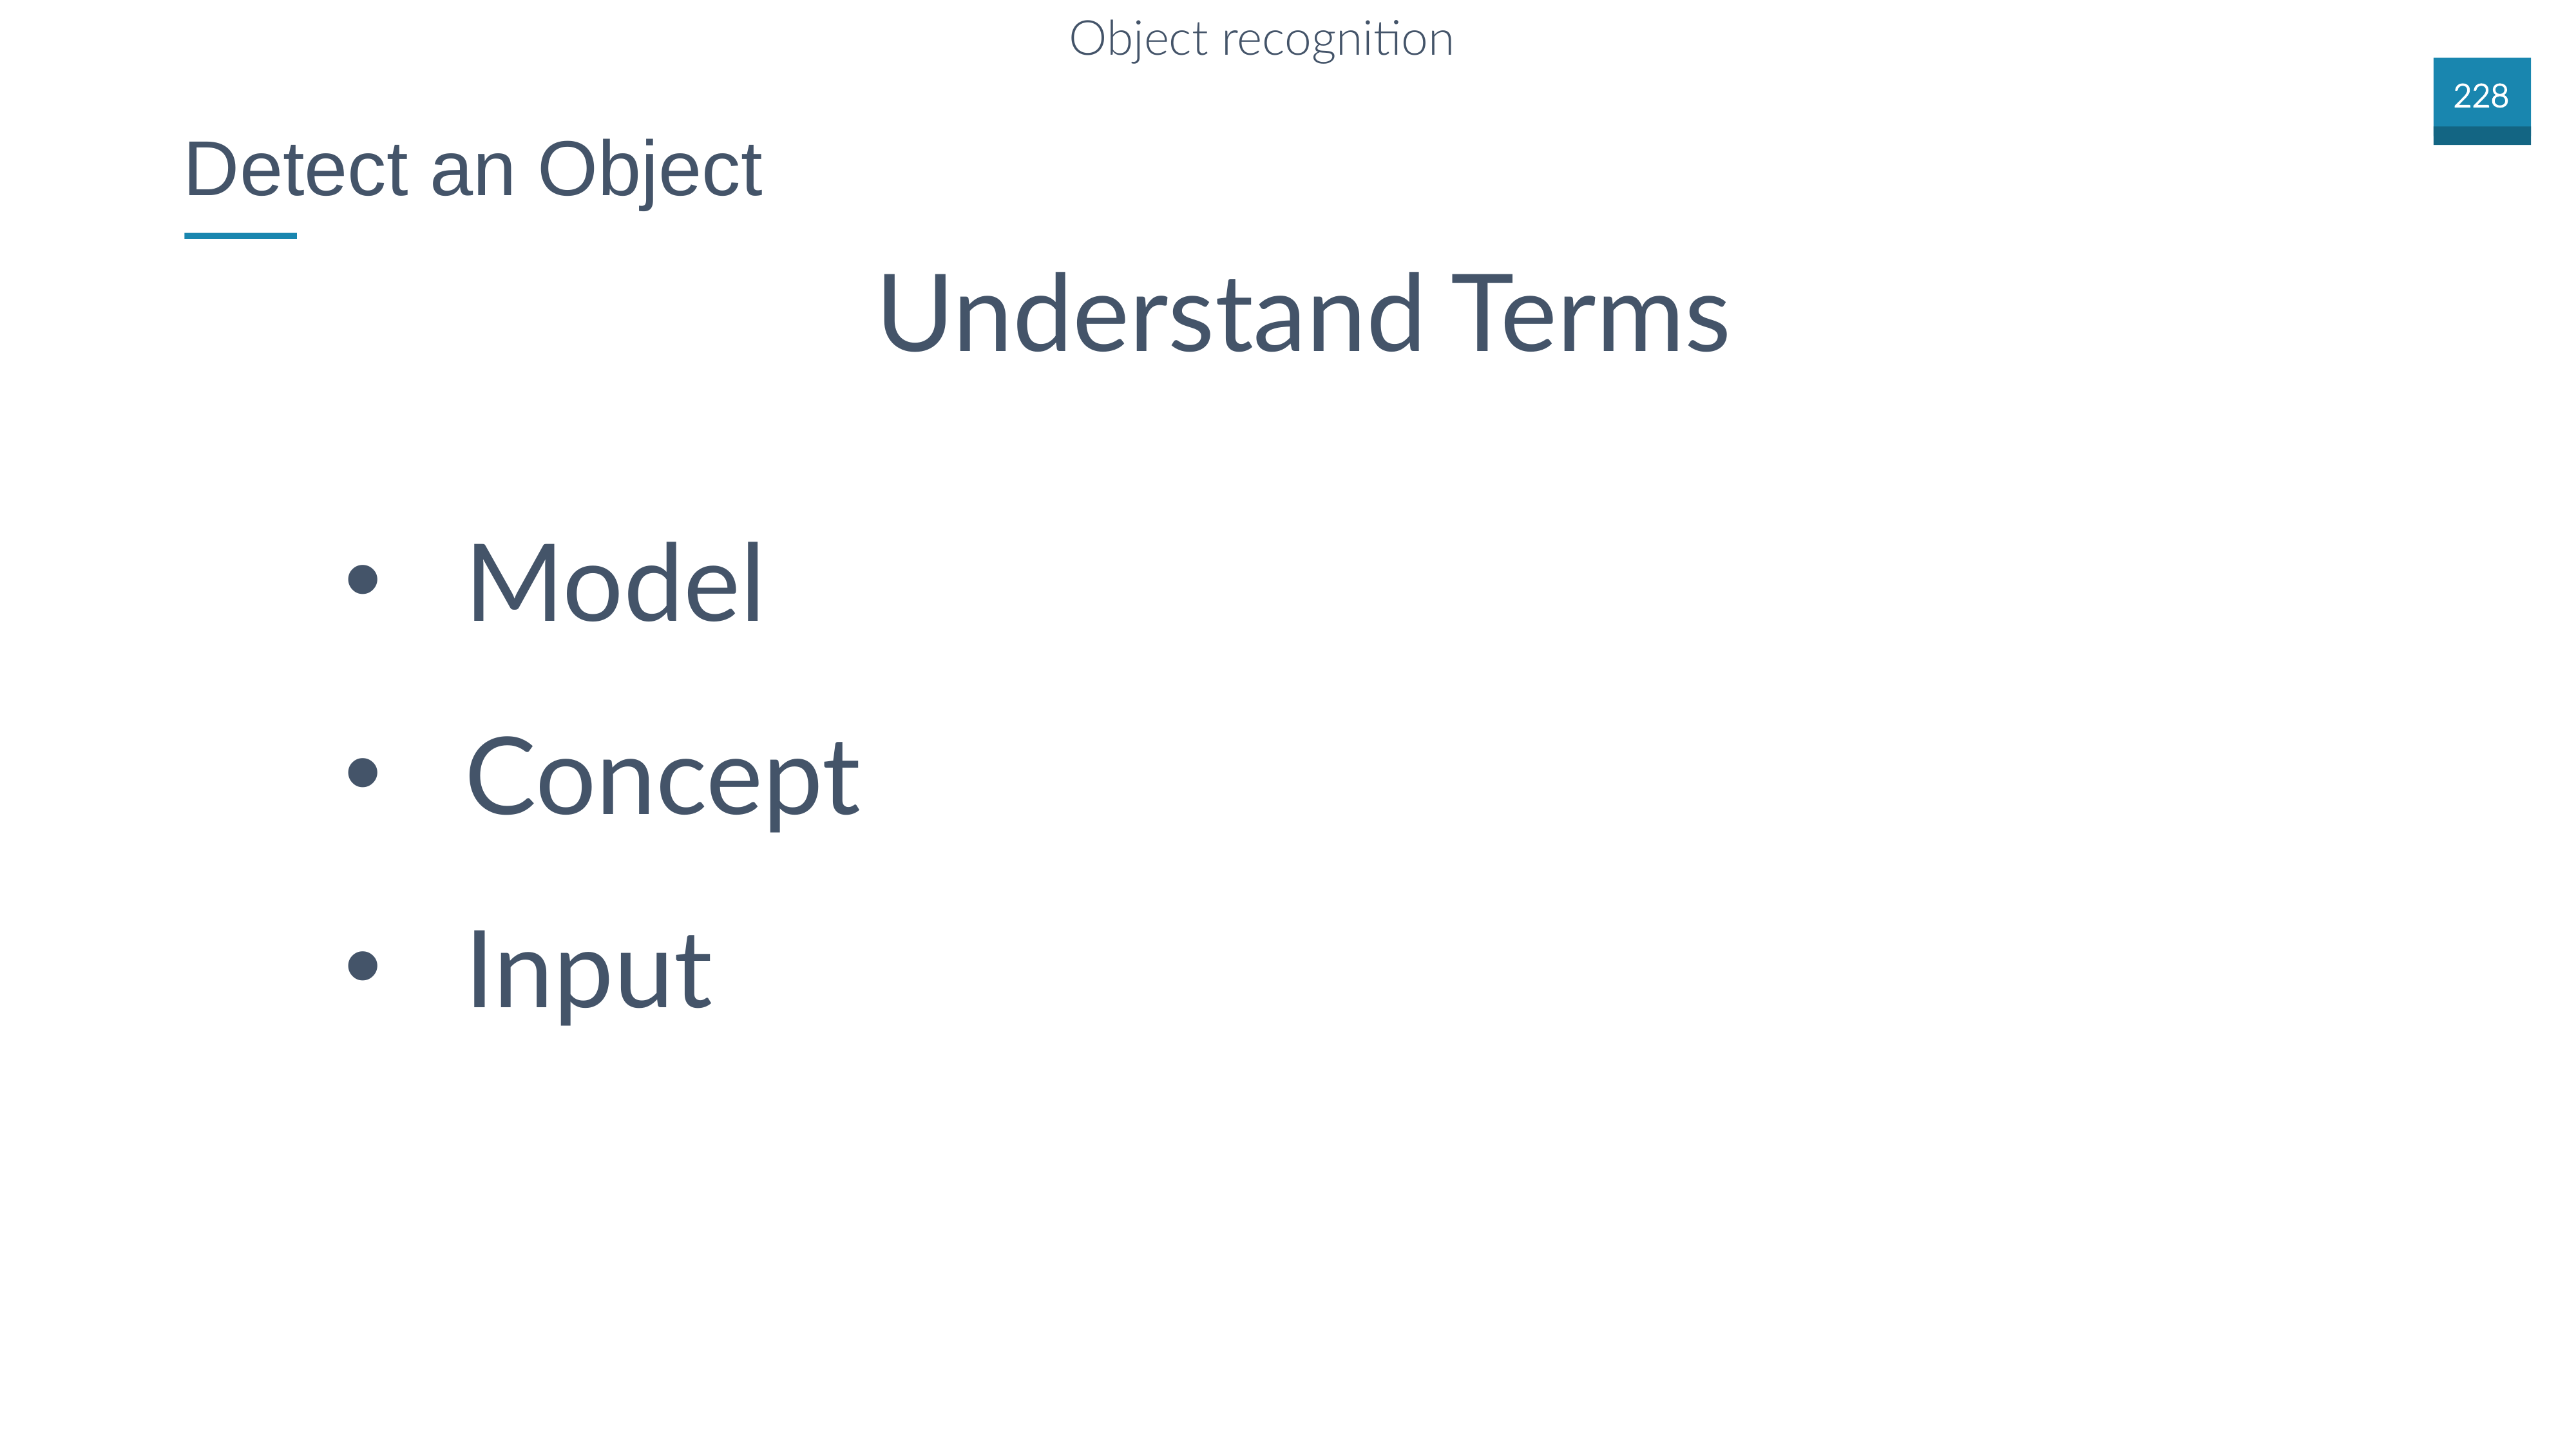

Object recognition
Detect an Object

Understand Terms
Model
Concept
Input